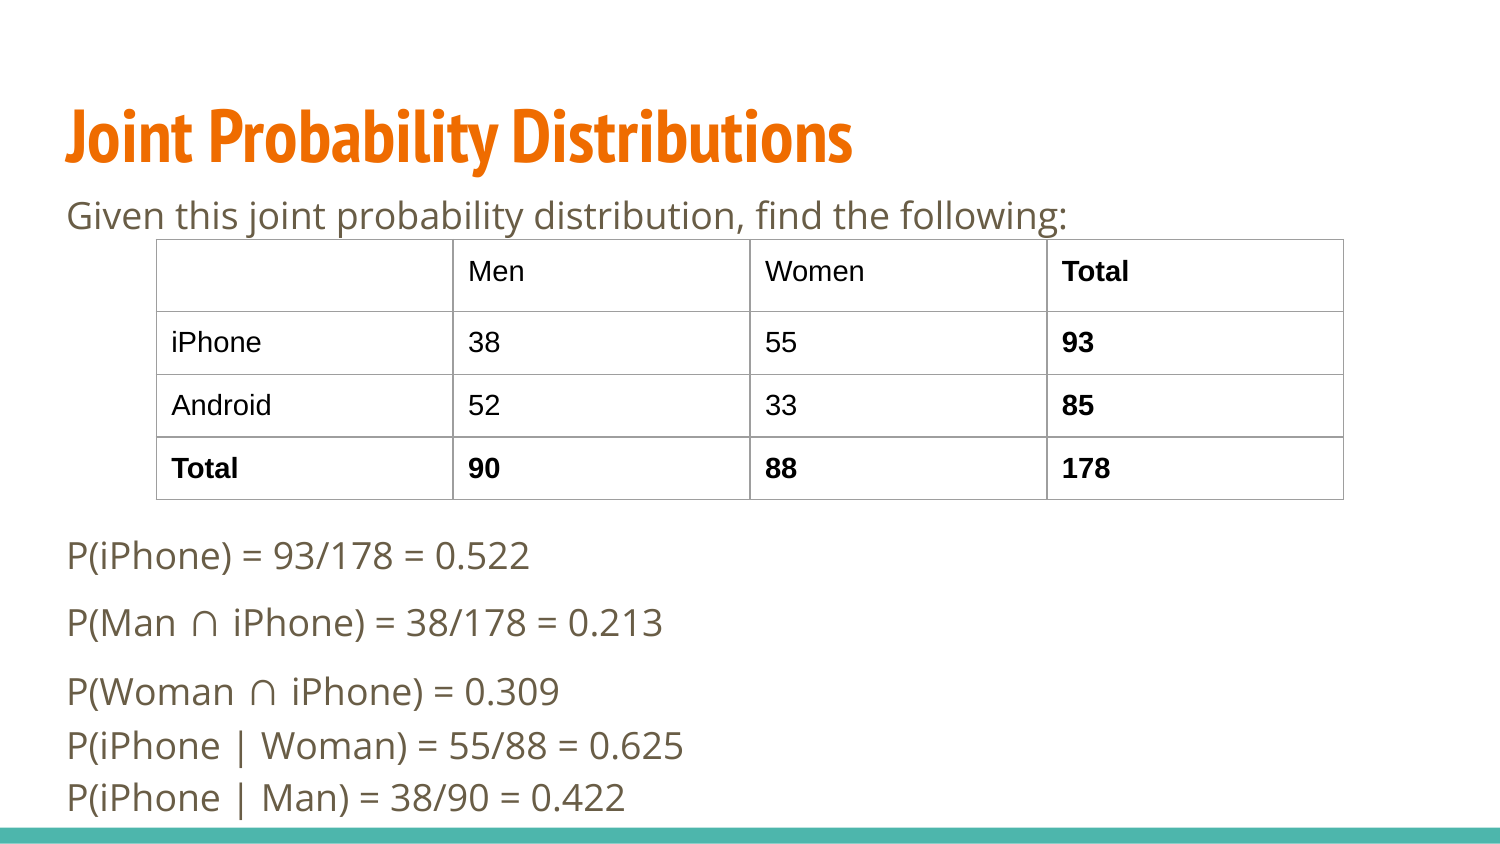

# Joint Probability Distributions
Given this joint probability distribution, find the following:

P(iPhone) = 93/178 = 0.522
P(Man ∩ iPhone) = 38/178 = 0.213
P(Woman ∩ iPhone) = 0.309
P(iPhone | Woman) = 55/88 = 0.625
P(iPhone | Man) = 38/90 = 0.422
|  | Men | Women | Total |
| --- | --- | --- | --- |
| iPhone | 38 | 55 | 93 |
| Android | 52 | 33 | 85 |
| Total | 90 | 88 | 178 |